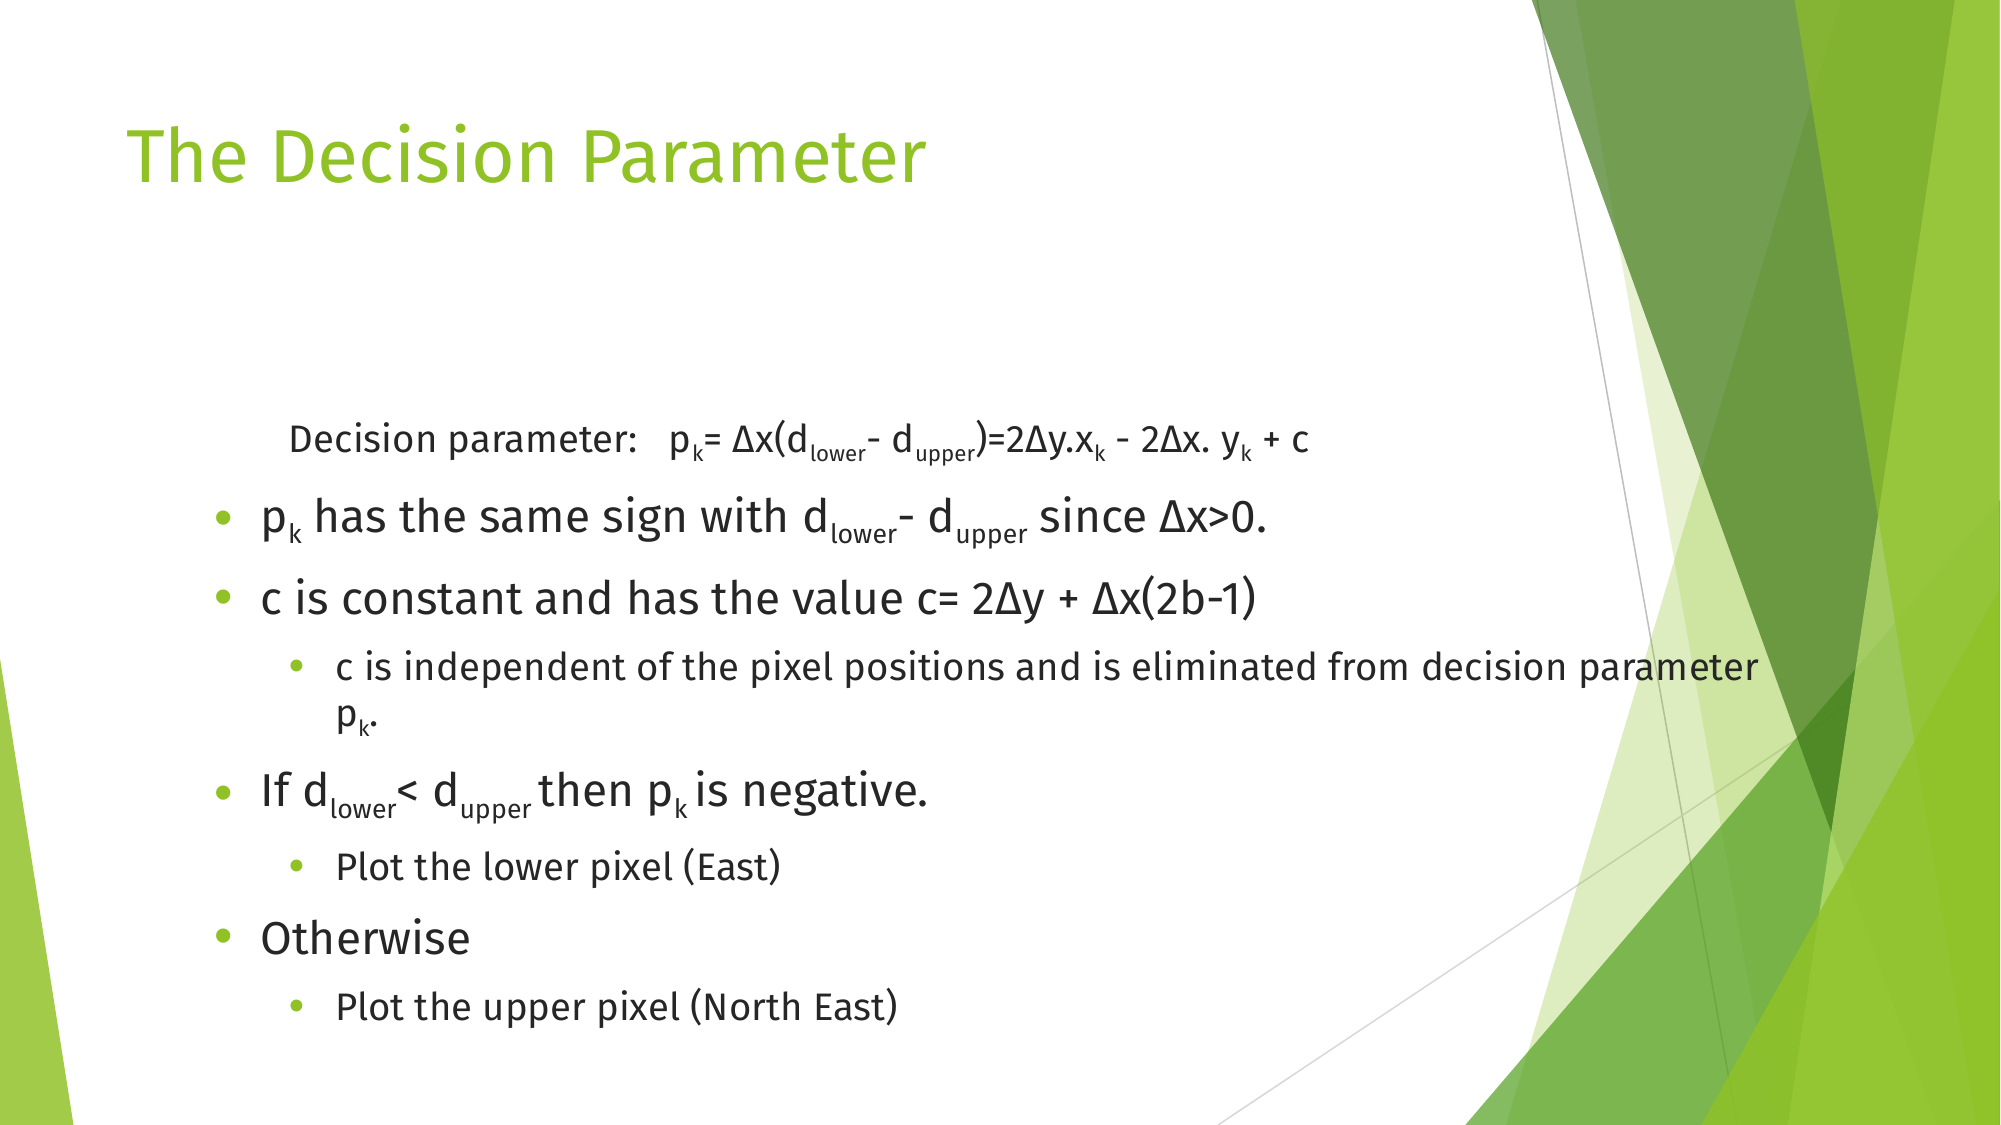

# The Decision Parameter
Decision parameter:   pk= Δx(dlower- dupper)=2Δy.xk - 2Δx. yk + c
pk has the same sign with dlower- dupper since Δx>0.
c is constant and has the value c= 2Δy + Δx(2b-1)
c is independent of the pixel positions and is eliminated from decision parameter pk.
If dlower< dupper then pk is negative.
Plot the lower pixel (East)
Otherwise
Plot the upper pixel (North East)